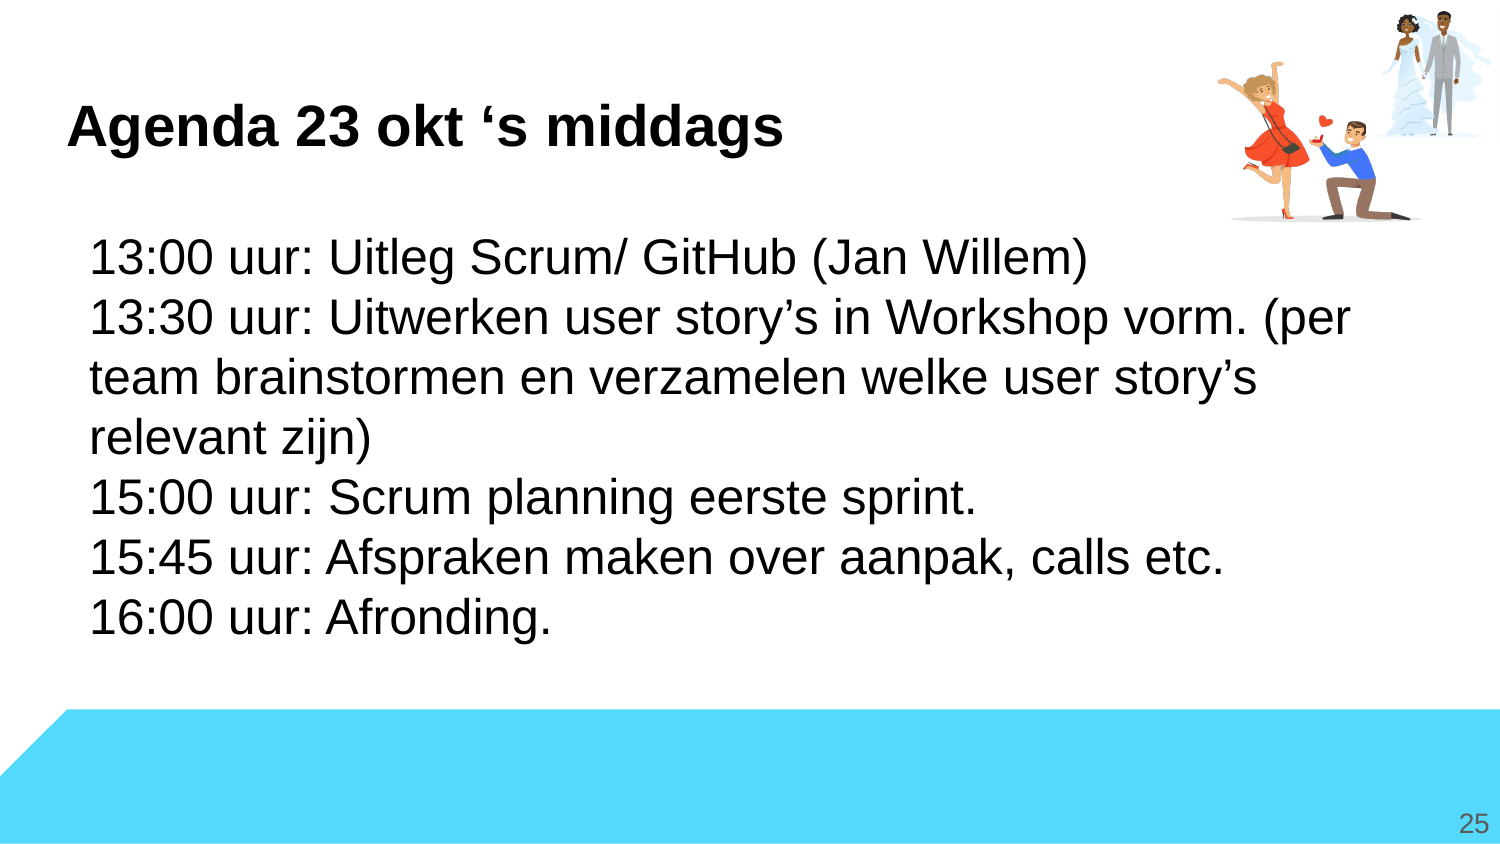

# Agenda 23 okt ‘s middags
13:00 uur: Uitleg Scrum/ GitHub (Jan Willem)
13:30 uur: Uitwerken user story’s in Workshop vorm. (per team brainstormen en verzamelen welke user story’s relevant zijn)
15:00 uur: Scrum planning eerste sprint.
15:45 uur: Afspraken maken over aanpak, calls etc.
16:00 uur: Afronding.